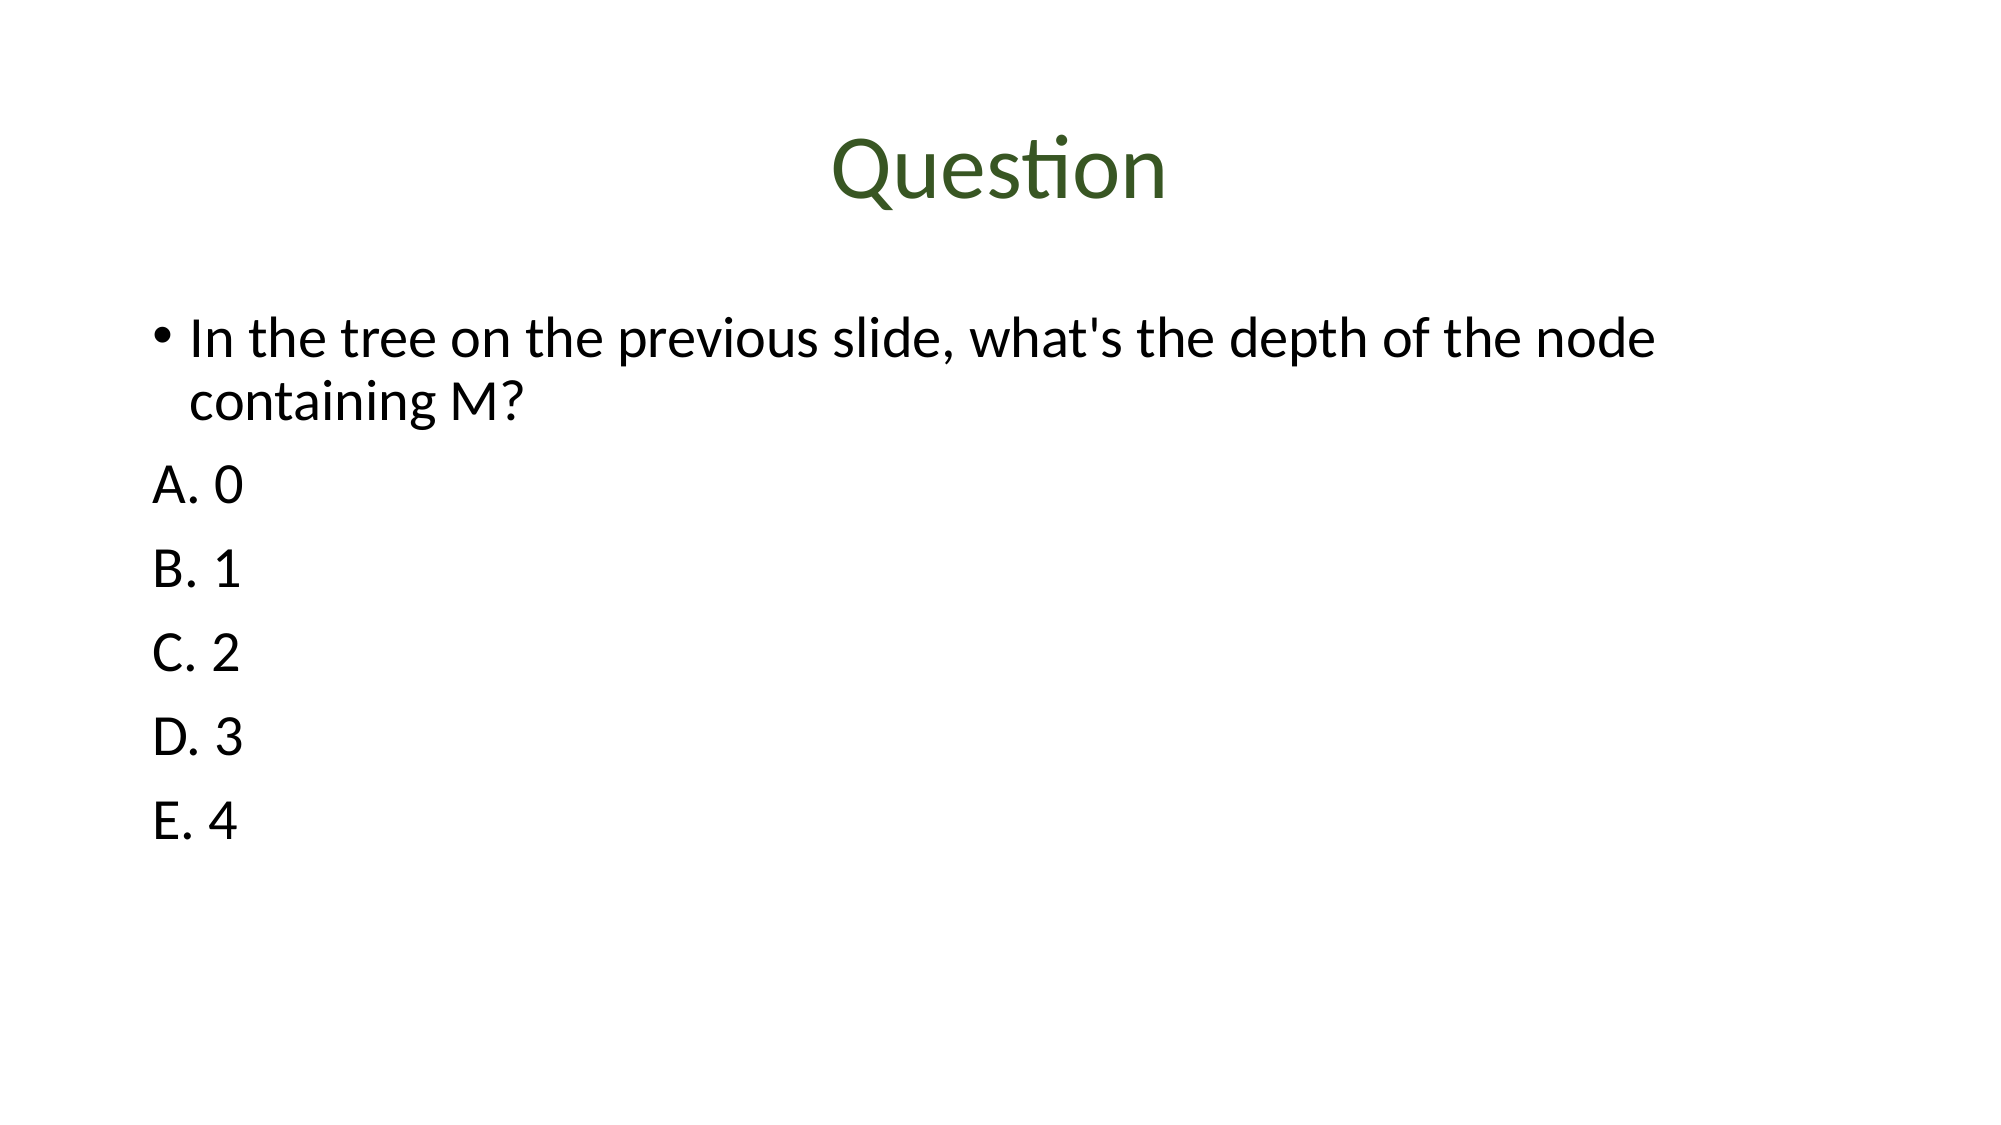

# Question
In the tree on the previous slide, what's the depth of the node containing M?
A. 0
B. 1
C. 2
D. 3
E. 4